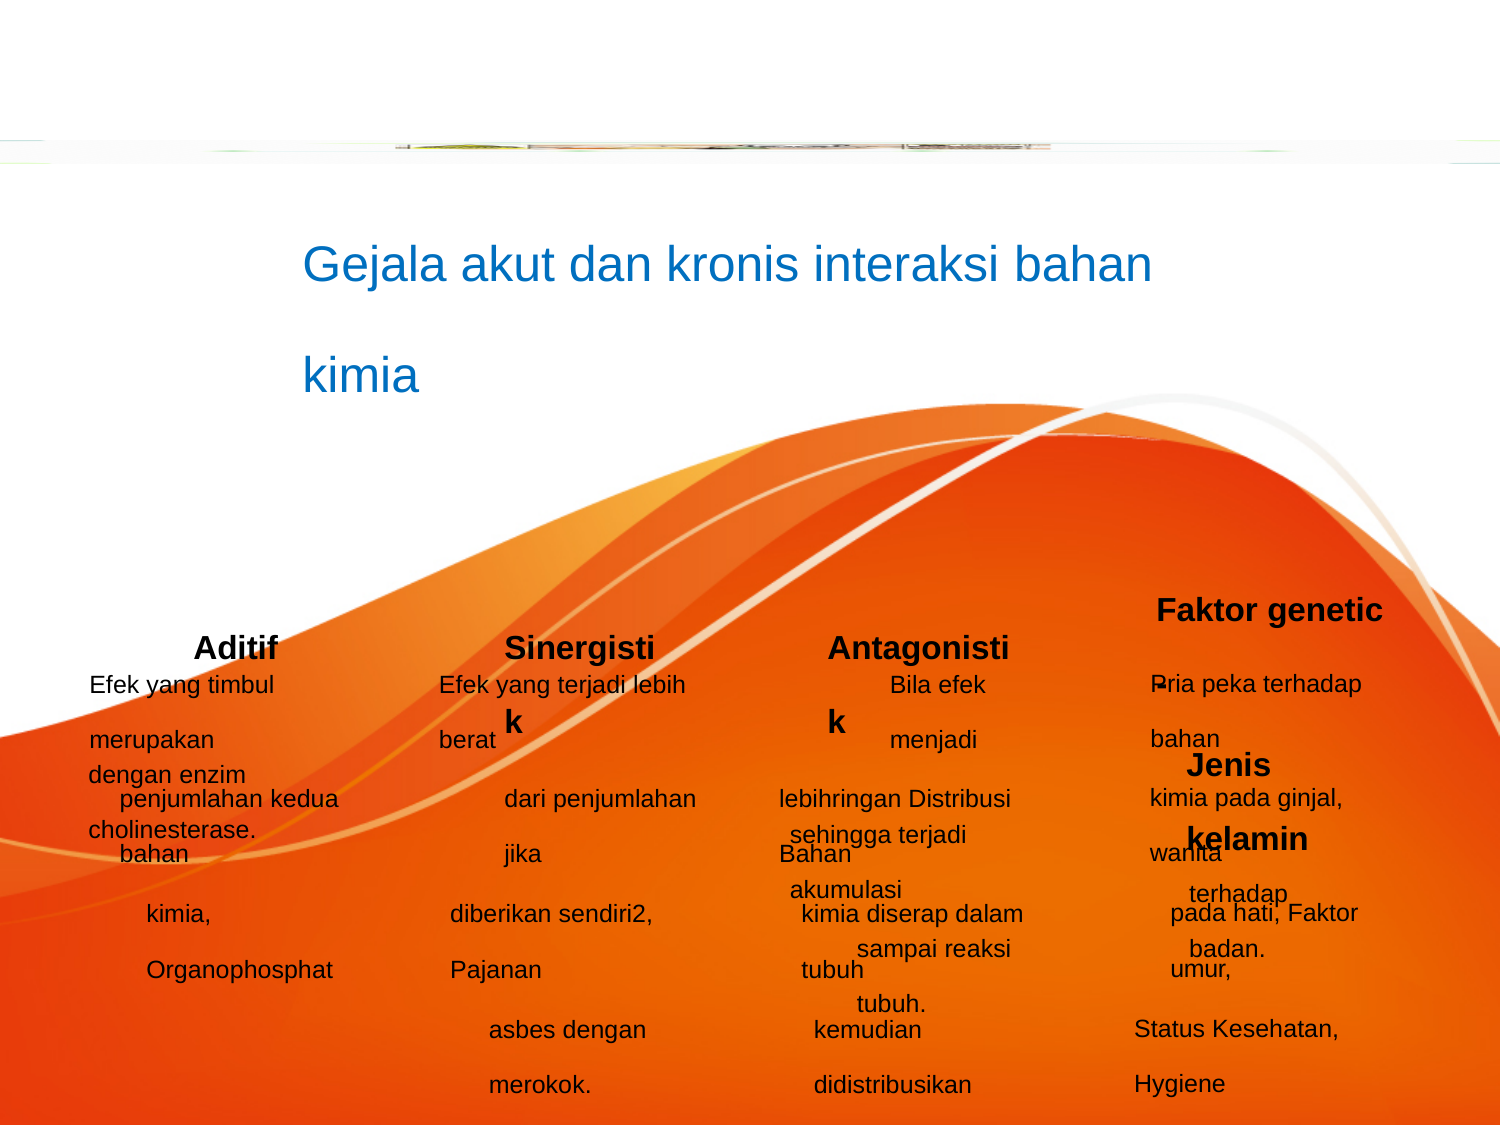

Gejala akut dan kronis interaksi bahan kimia
Faktor genetic -
Jenis kelamin
Aditif
Sinergistik
Antagonistik
Pria peka terhadap bahan
kimia pada ginjal, wanita
pada hati, Faktor umur,
Status Kesehatan, Hygiene
perorangan dan perilaku
hidup Dan adapun faktor
Pengaruh efek racun
Efek yang timbul merupakan
penjumlahan kedua bahan
kimia, Organophosphat
Efek yang terjadi lebih berat
dari penjumlahan jika
diberikan sendiri2, Pajanan
asbes dengan merokok.
Bila efek menjadi
lebihringan Distribusi Bahan
kimia diserap dalam tubuh
kemudian didistribusikan
melalui aliran darah
dengan enzim cholinesterase.
sehingga terjadi akumulasi
sampai reaksi tubuh.
terhadap badan.